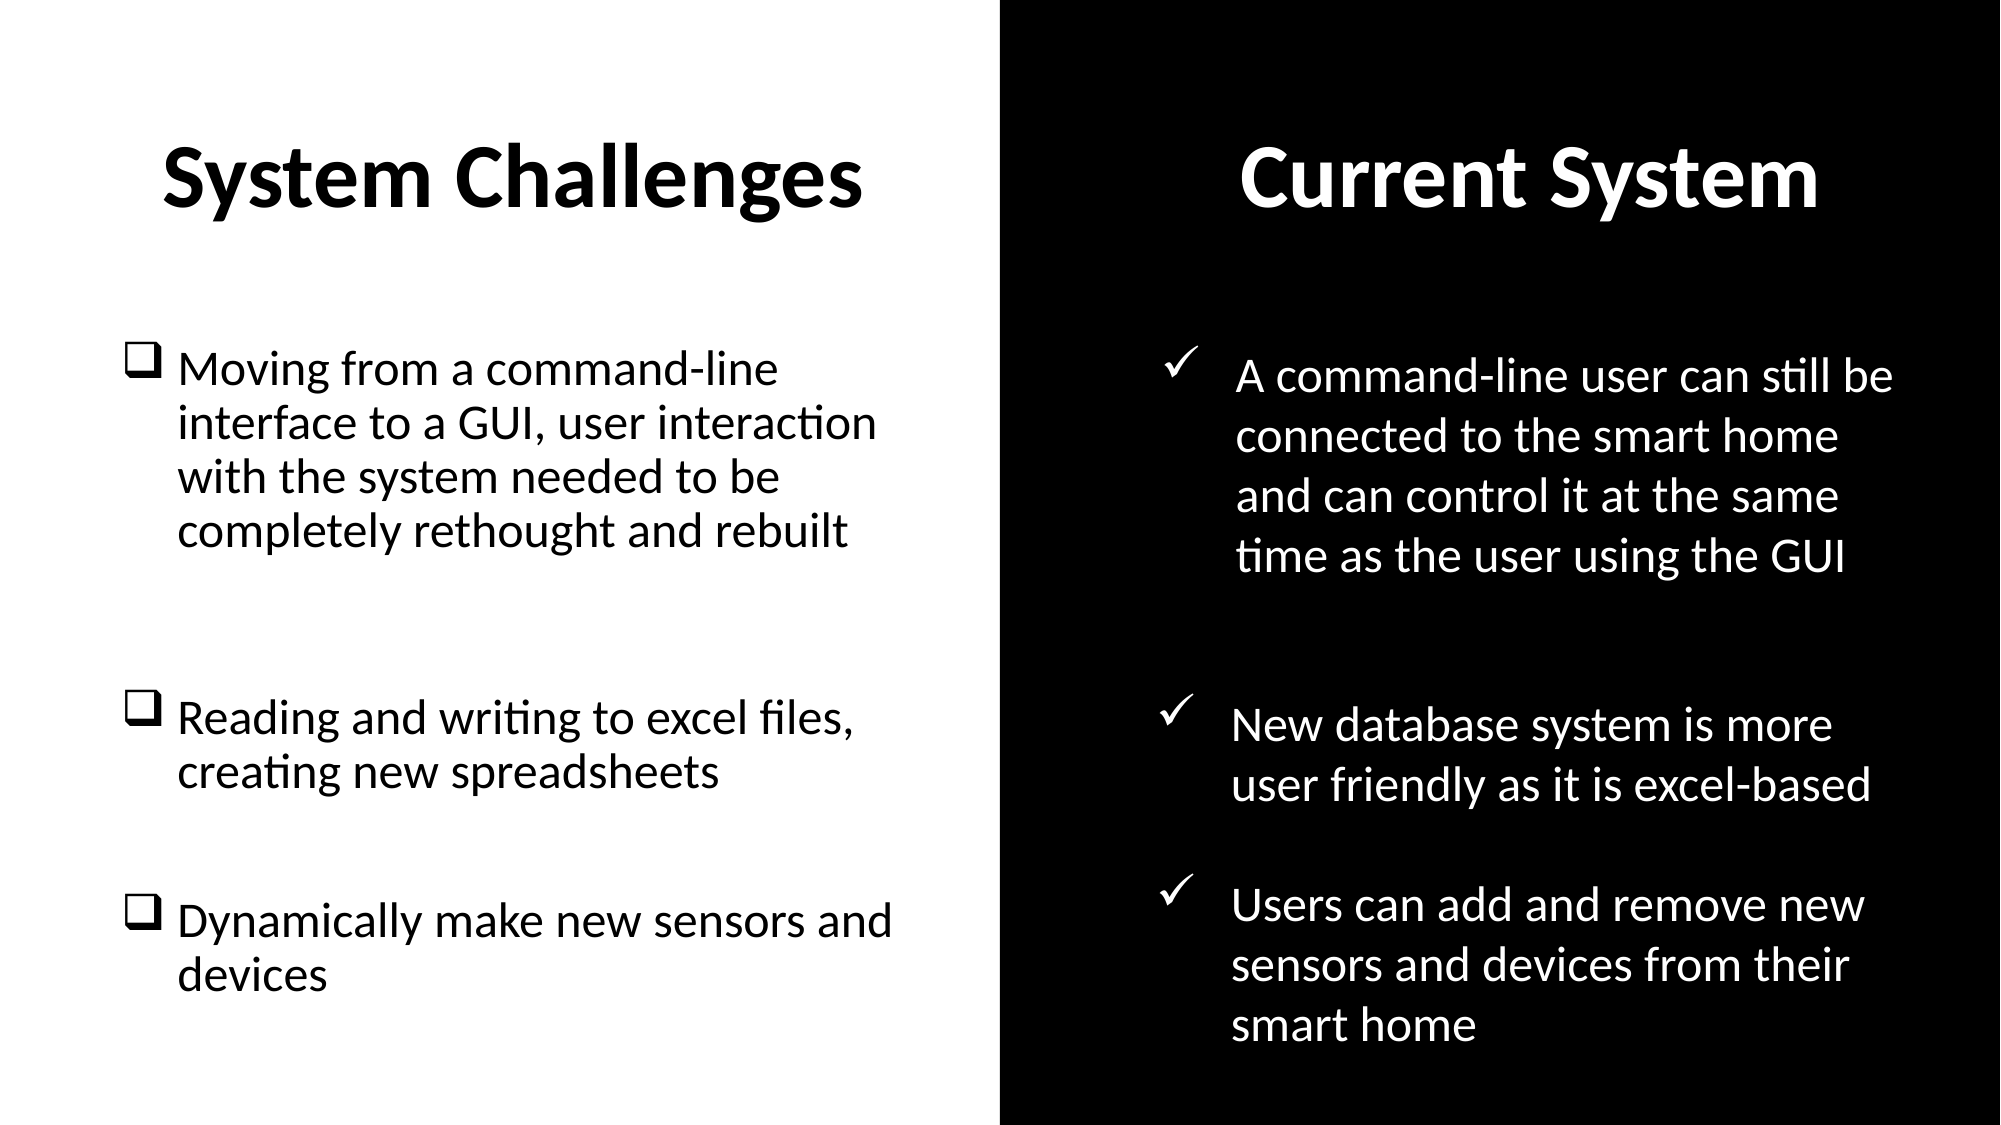

System Challenges
Current System
Moving from a command-line interface to a GUI, user interaction with the system needed to be completely rethought and rebuilt

A command-line user can still be connected to the smart home and can control it at the same time as the user using the GUI
Reading and writing to excel files, creating new spreadsheets

Dynamically make new sensors and devices
New database system is more user friendly as it is excel-based

Users can add and remove new sensors and devices from their smart home